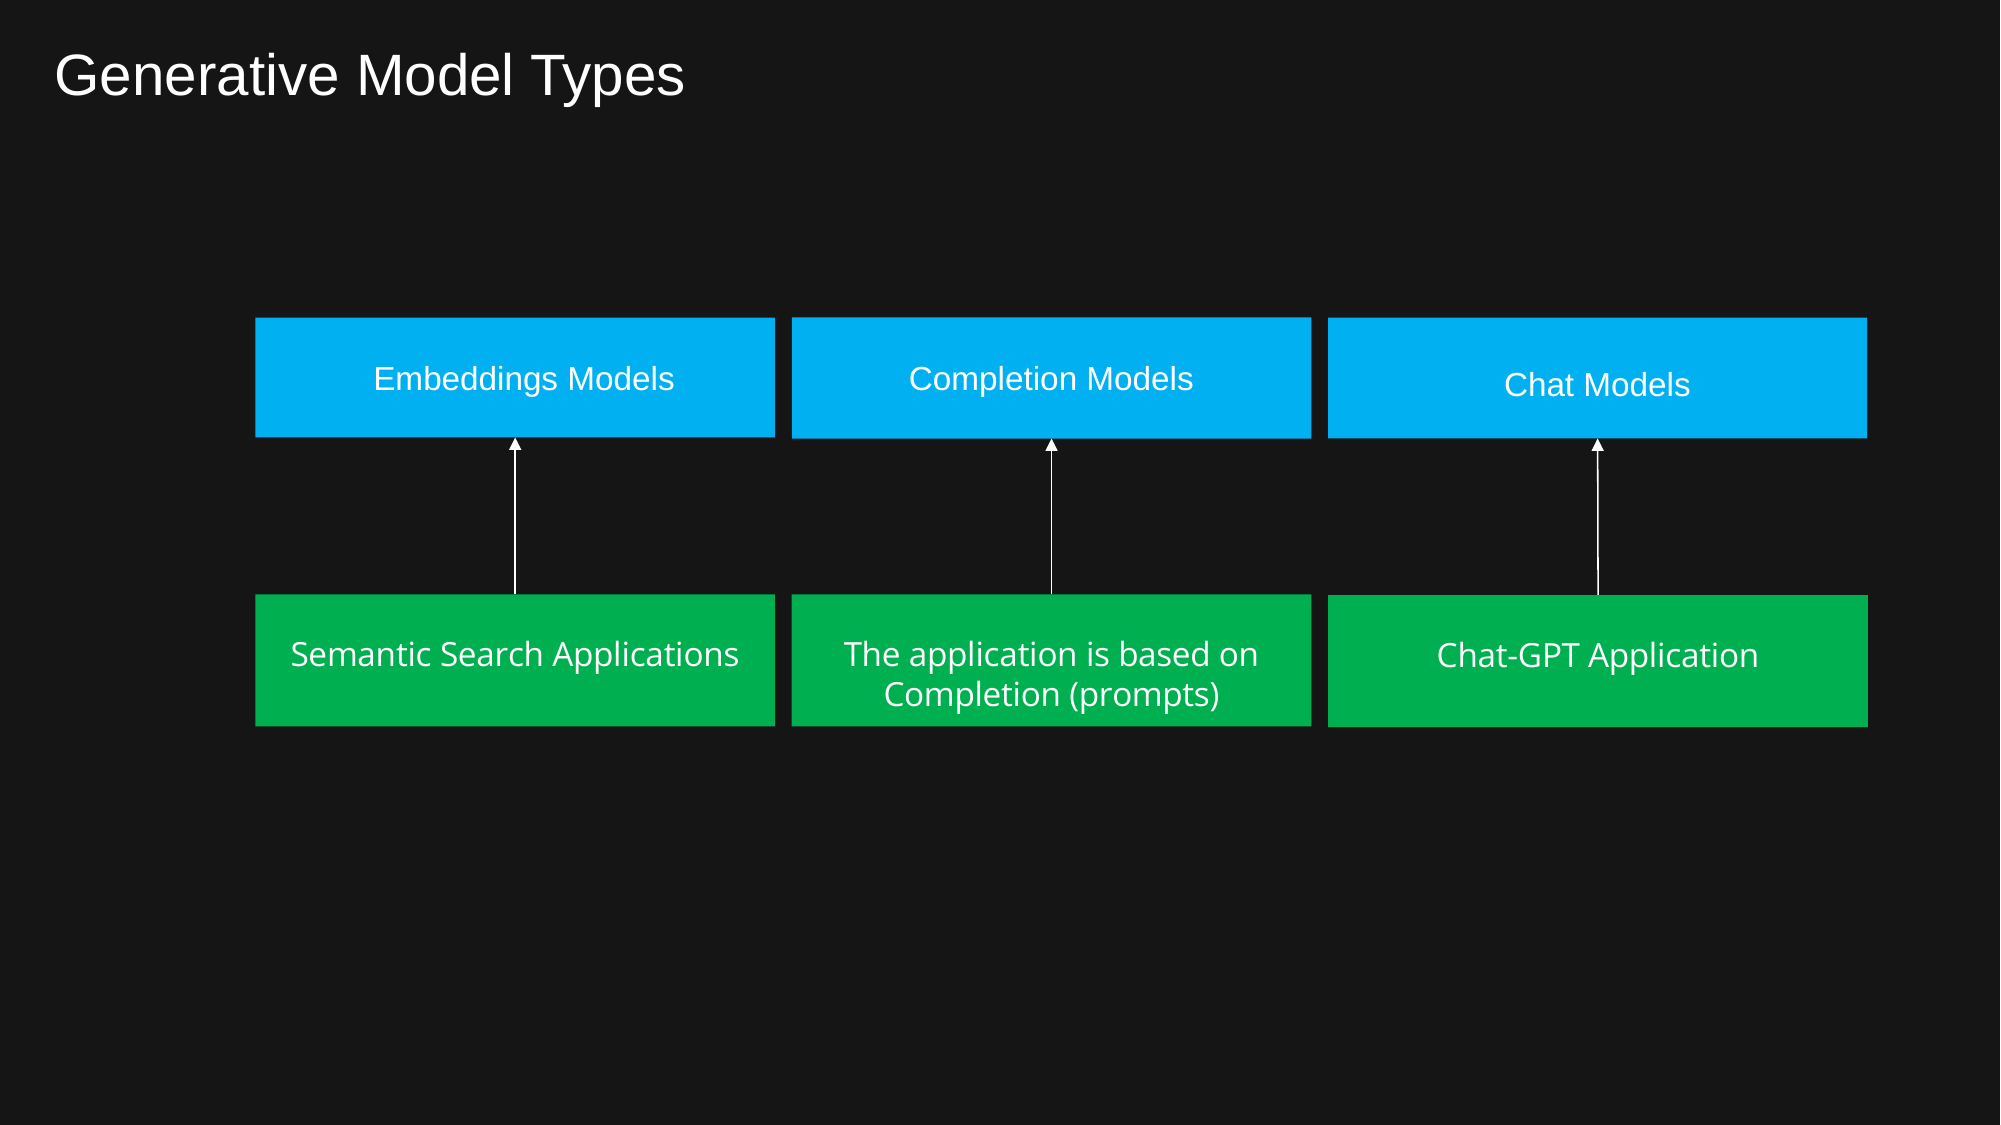

Generative Model Types
Completion Models

  Embeddings Models

Chat Models

Semantic Search Applications

The application is based on Completion (prompts)

Chat-GPT Application